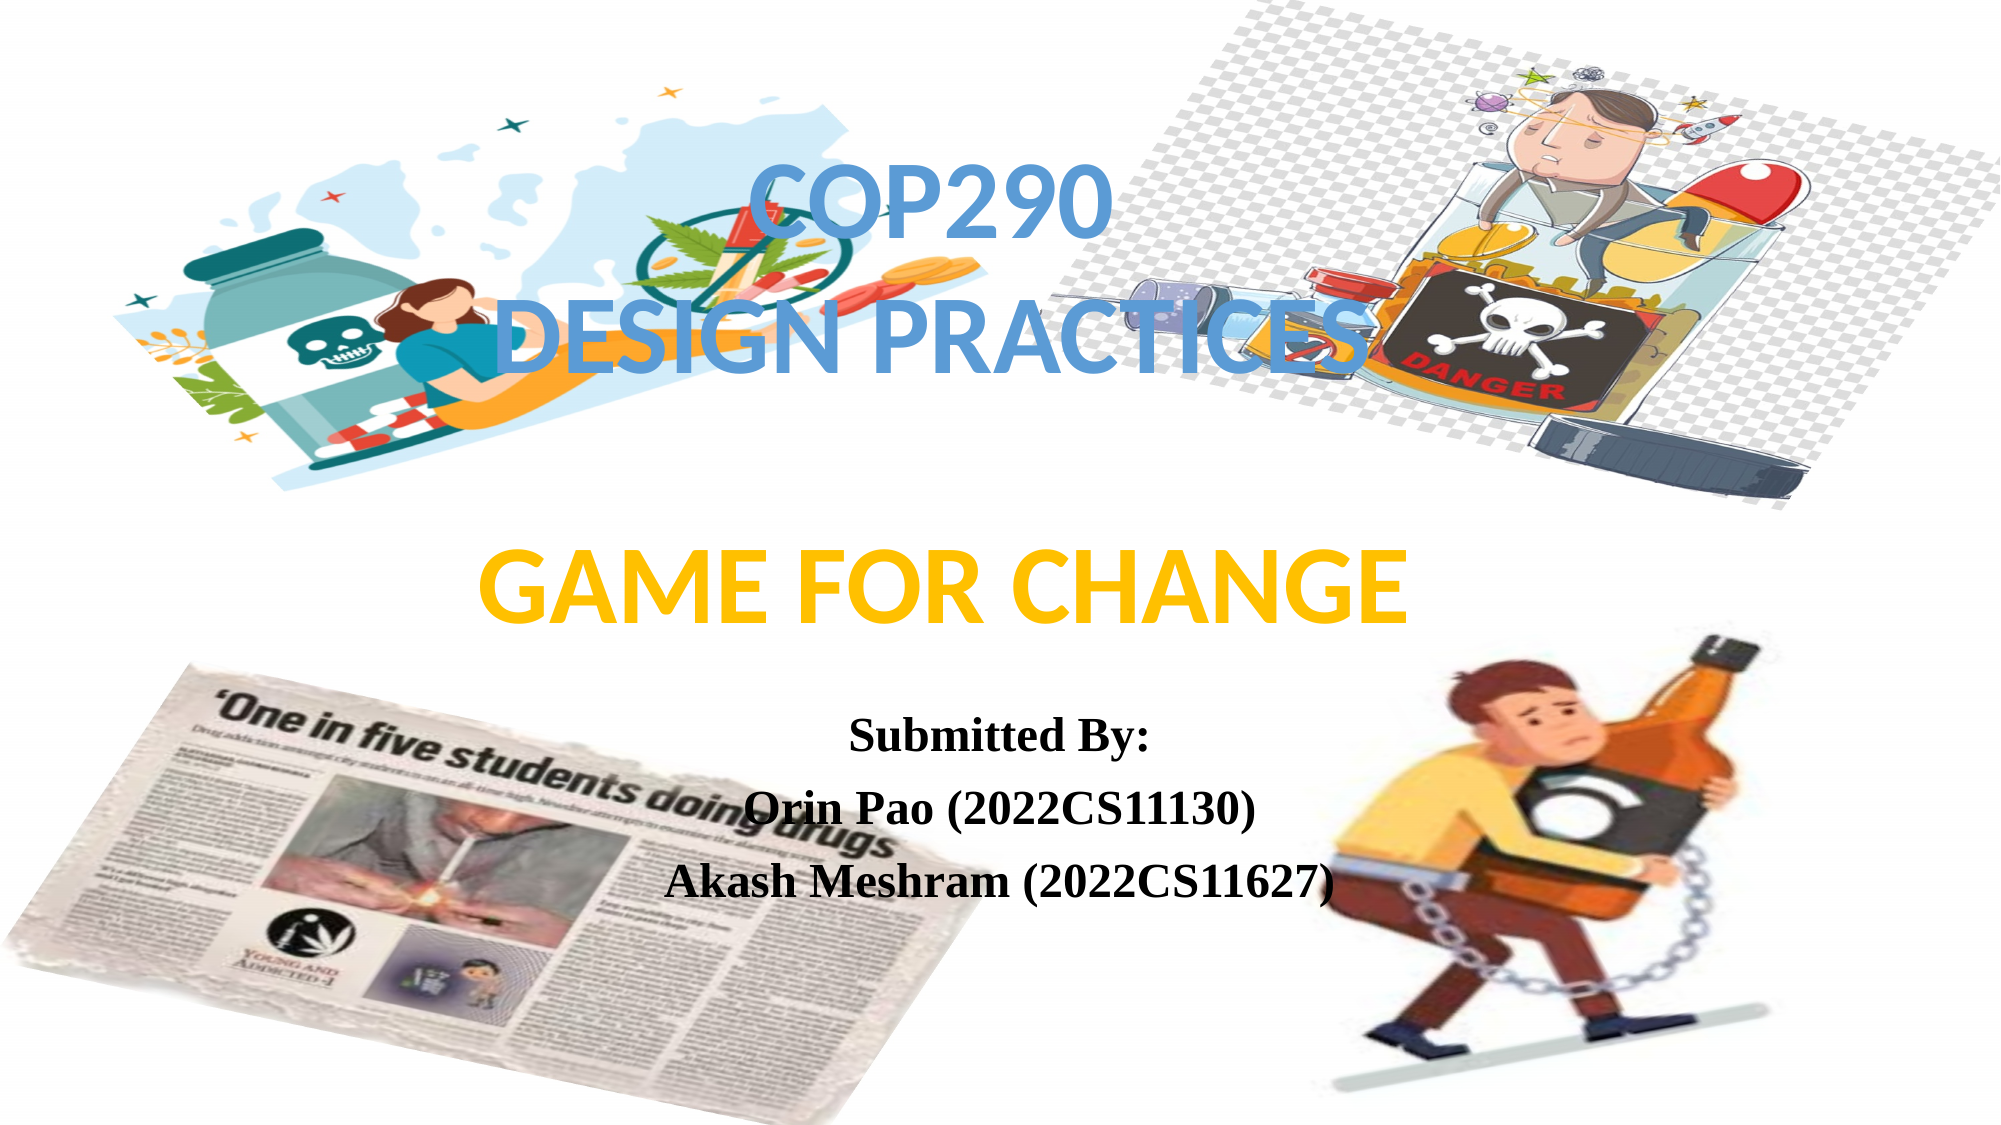

COP290
DESIGN PRACTICES
GAME FOR CHANGE
Submitted By:
Orin Pao (2022CS11130)
Akash Meshram (2022CS11627)